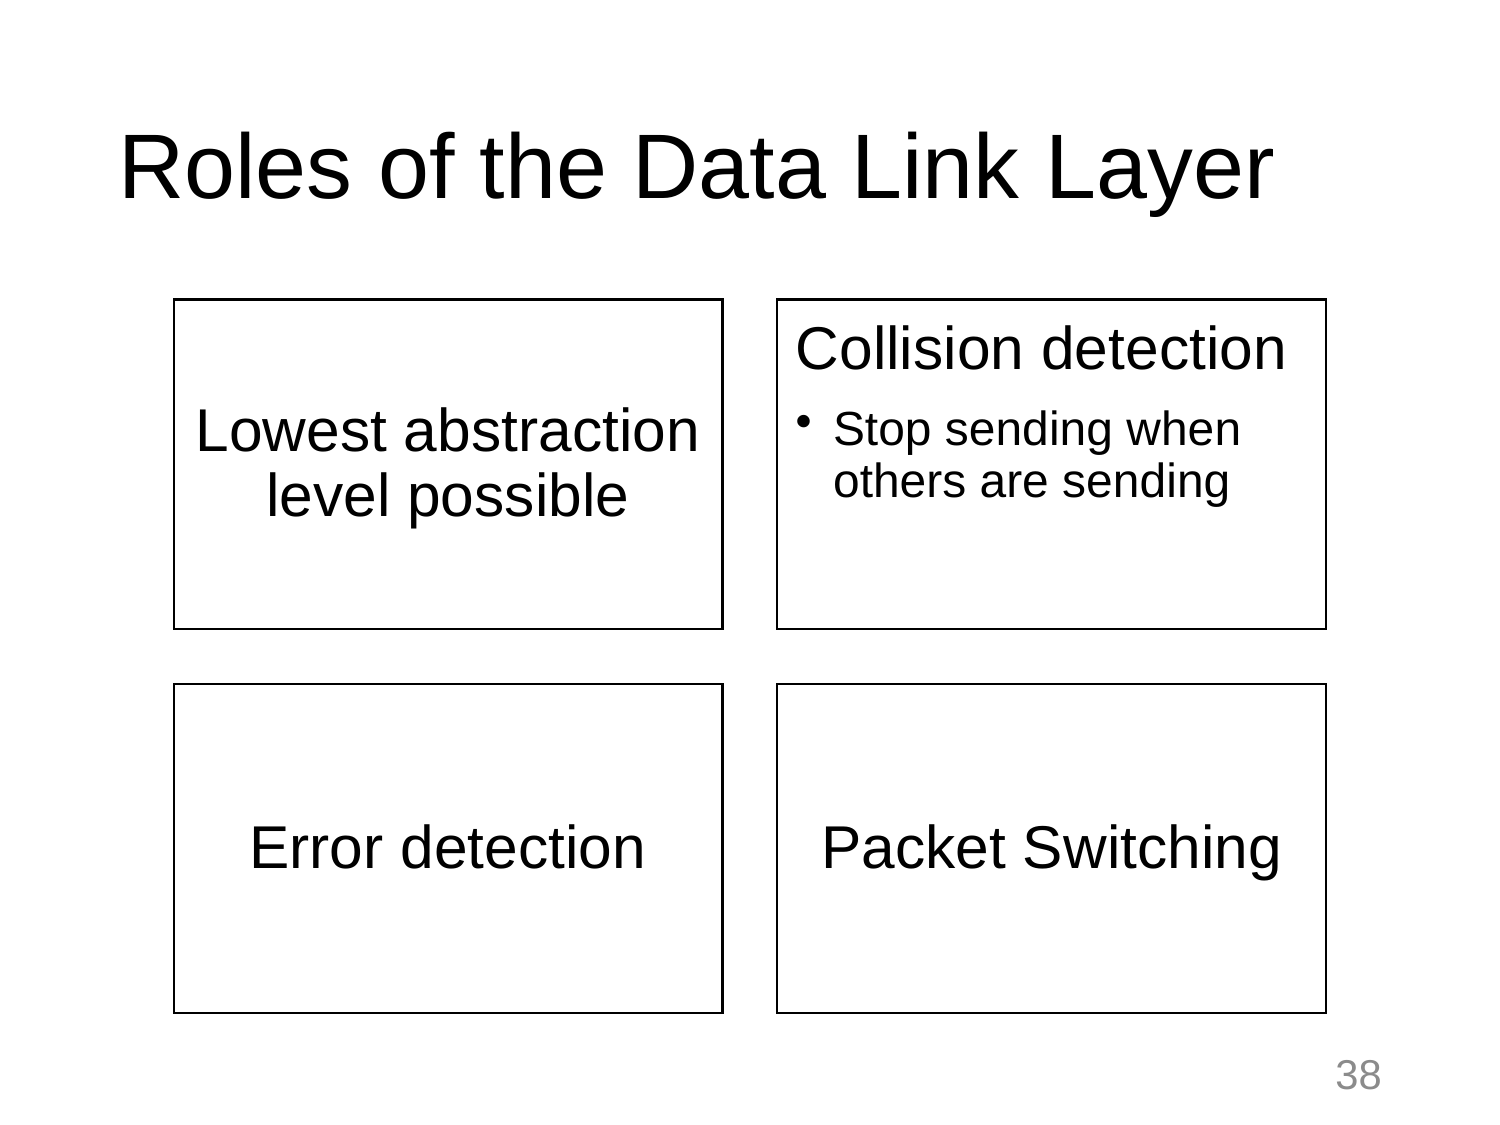

# Roles of the Data Link Layer
Lowest abstraction level possible
Collision detection
Stop sending when others are sending
Error detection
Packet Switching
38